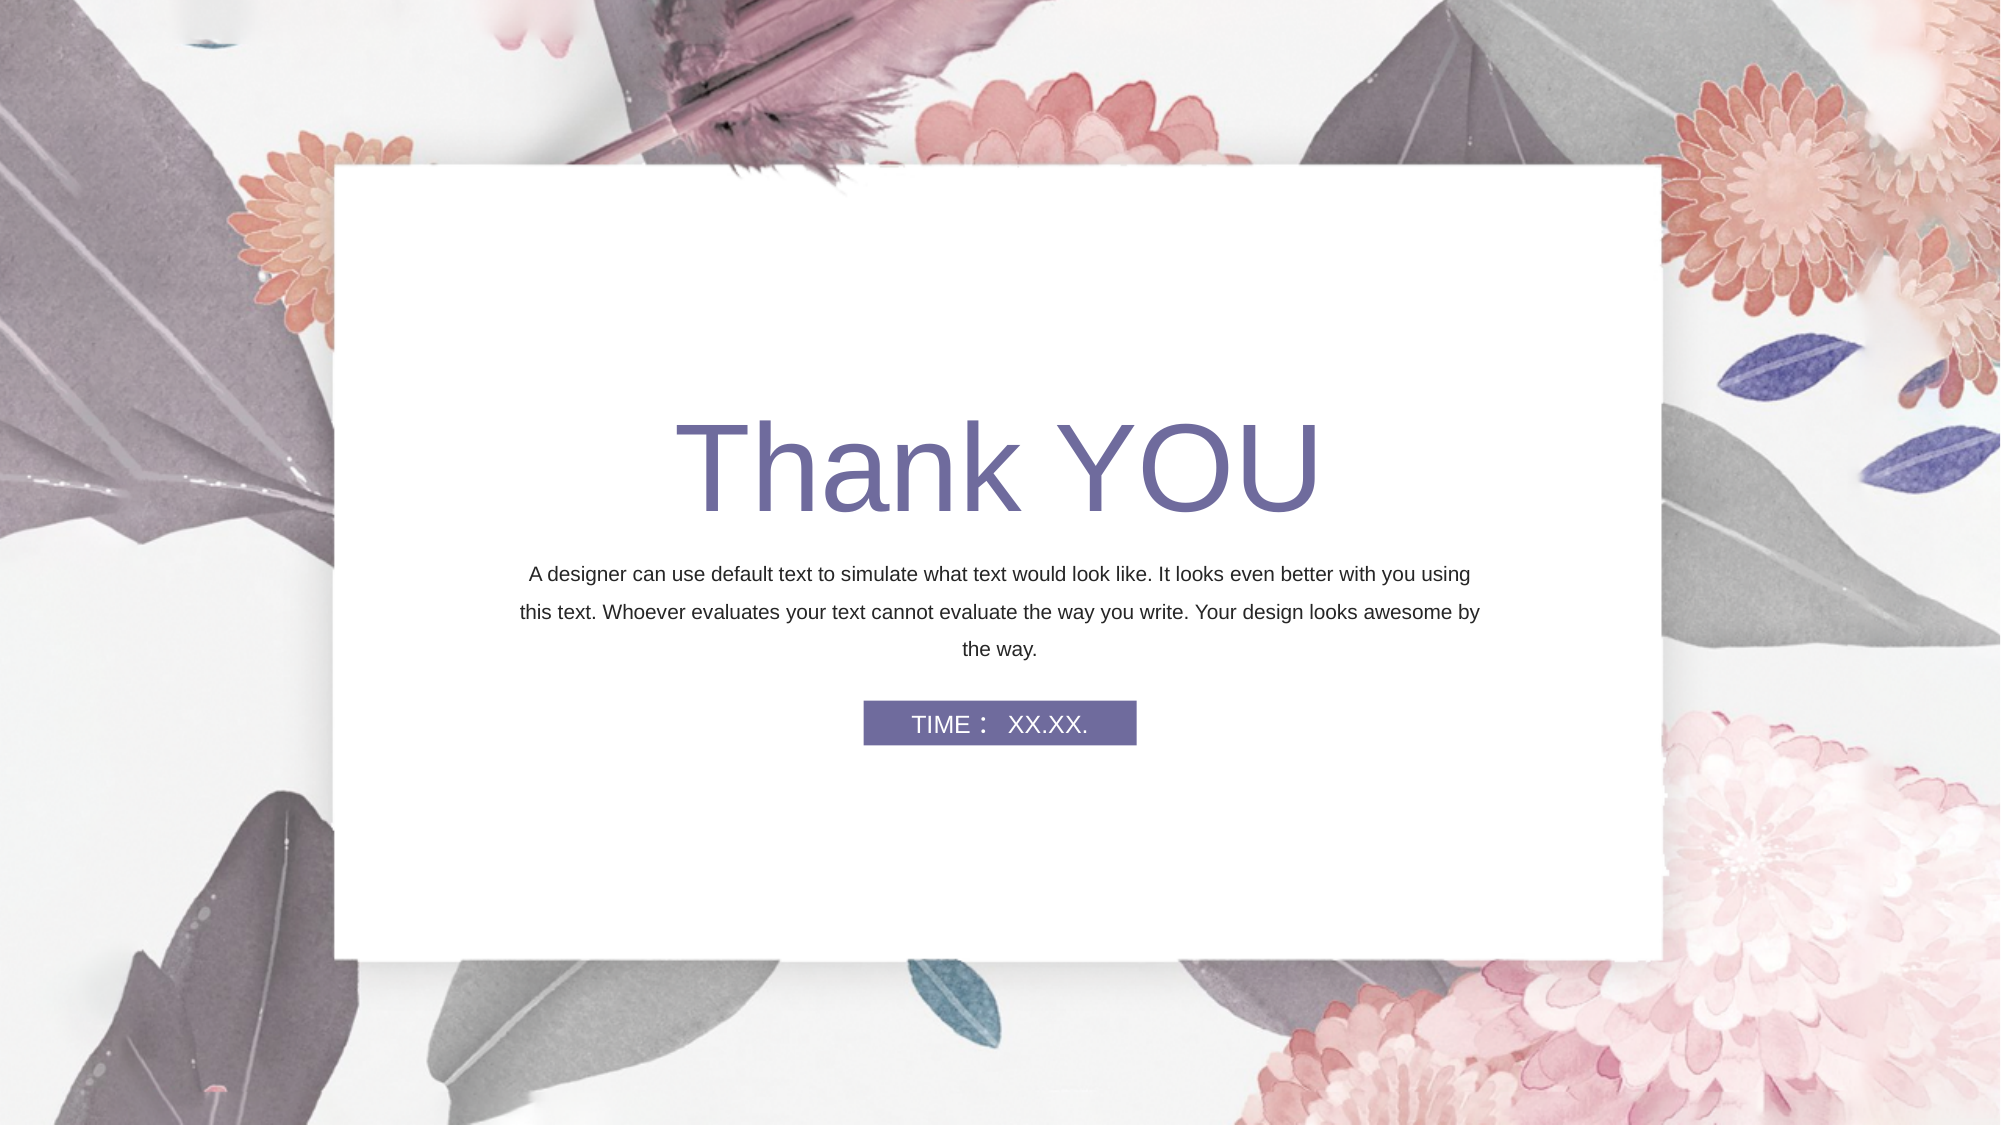

Thank YOU
A designer can use default text to simulate what text would look like. It looks even better with you using this text. Whoever evaluates your text cannot evaluate the way you write. Your design looks awesome by the way.
TIME：XX.XX.